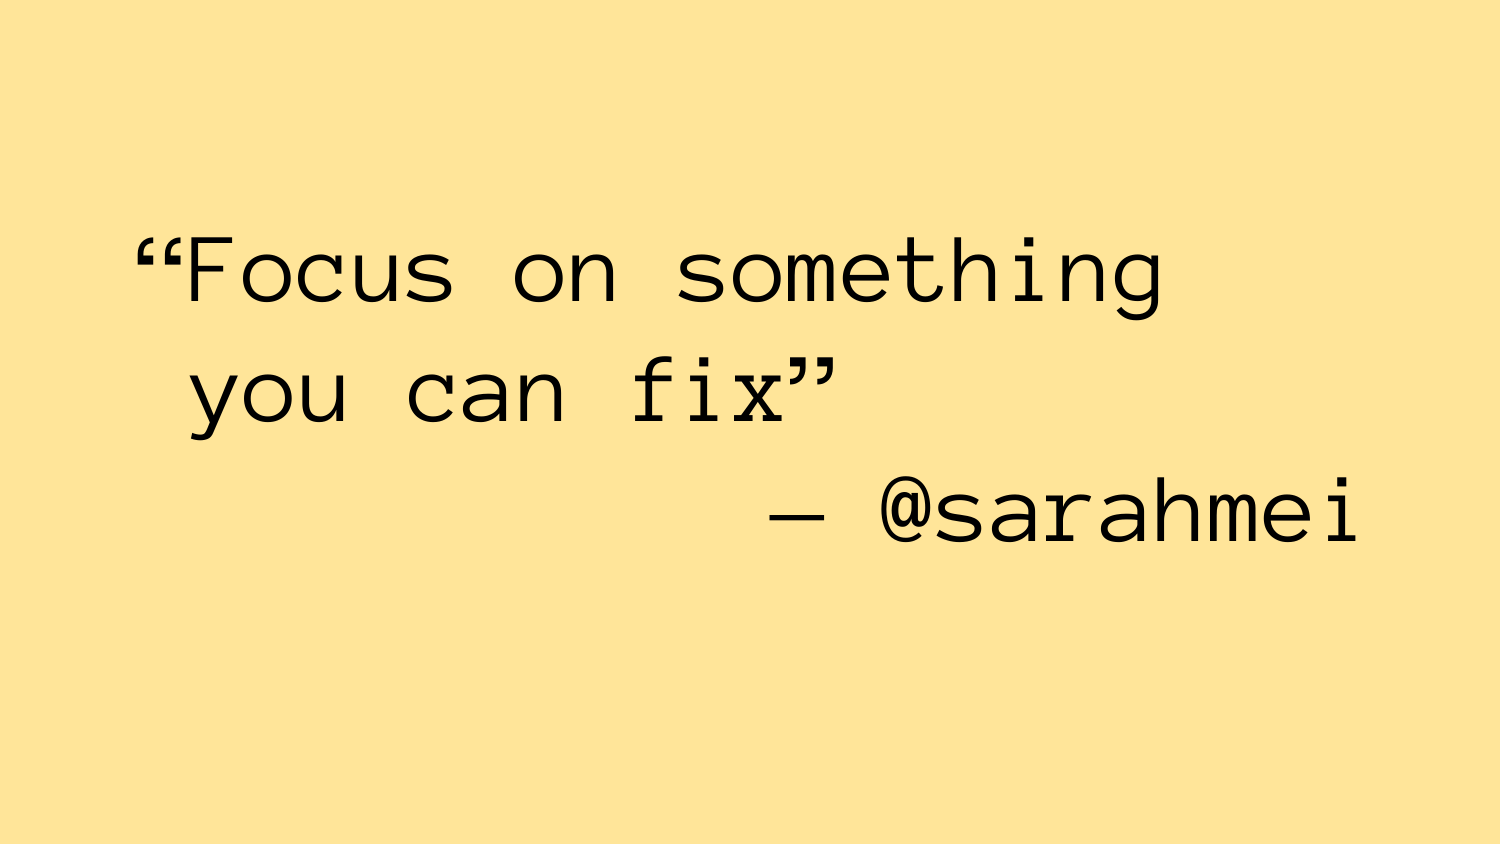

“Focus on something you can fix”
— @sarahmei